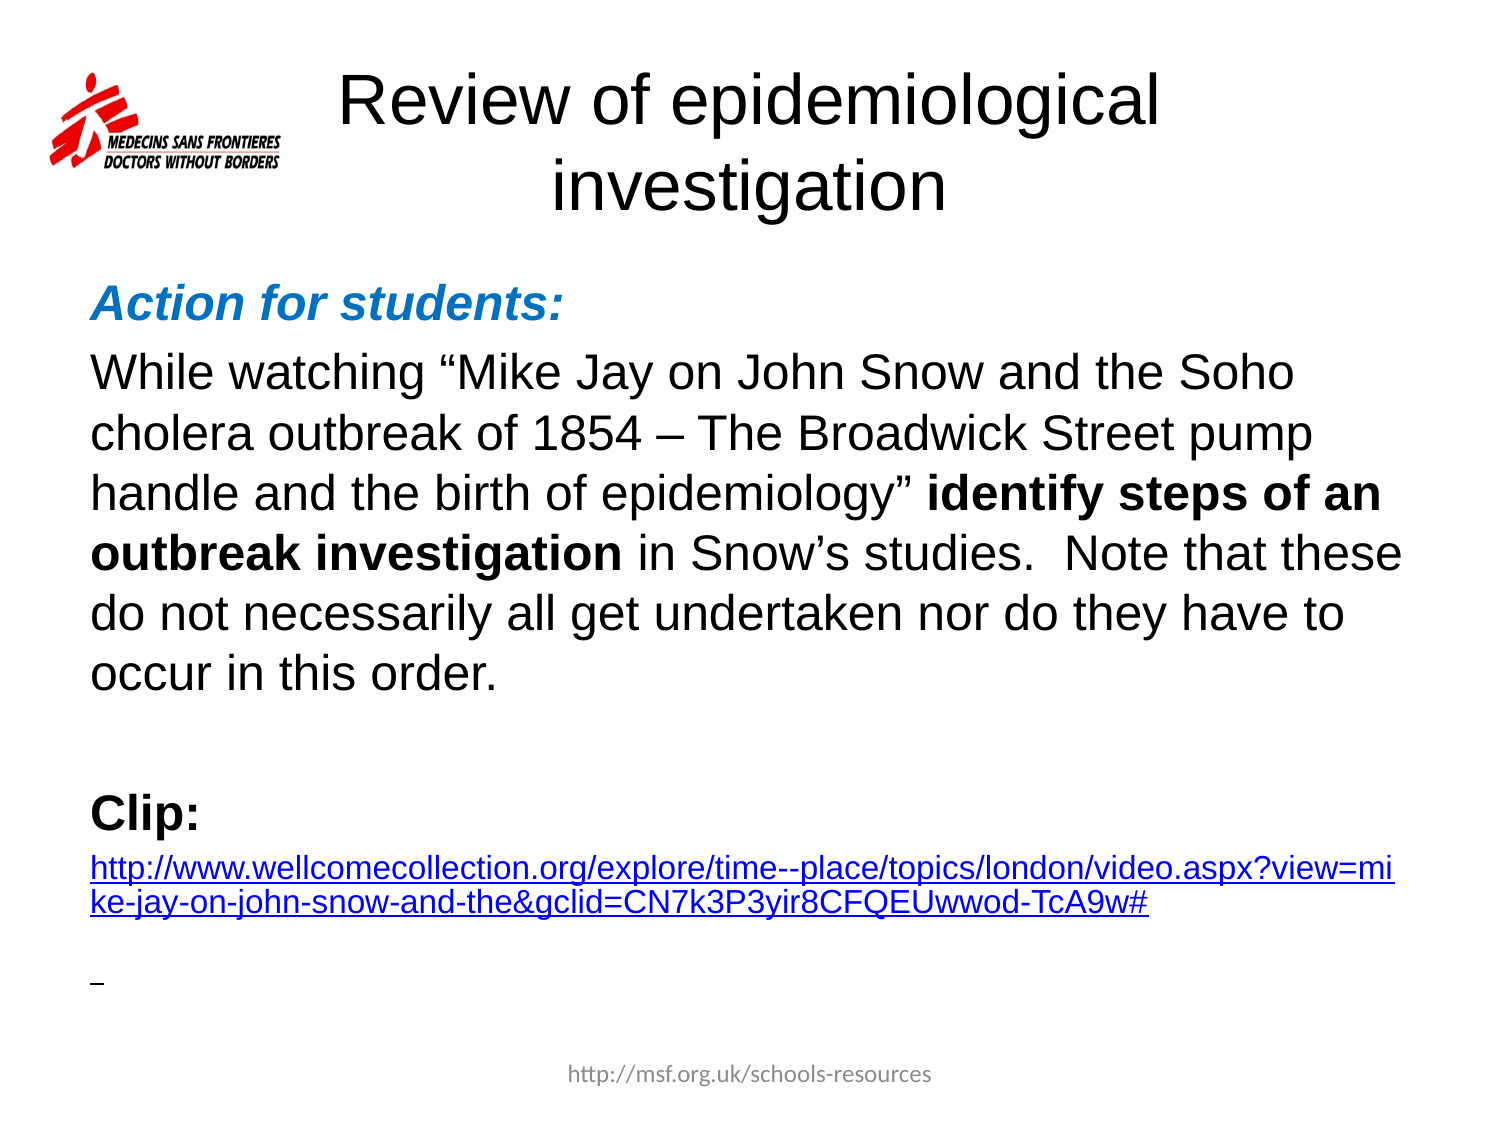

# Review of epidemiological investigation
Action for students:
While watching “Mike Jay on John Snow and the Soho cholera outbreak of 1854 – The Broadwick Street pump handle and the birth of epidemiology” identify steps of an outbreak investigation in Snow’s studies.  Note that these do not necessarily all get undertaken nor do they have to occur in this order.

Clip:
http://www.wellcomecollection.org/explore/time--place/topics/london/video.aspx?view=mike-jay-on-john-snow-and-the&gclid=CN7k3P3yir8CFQEUwwod-TcA9w#

http://msf.org.uk/schools-resources